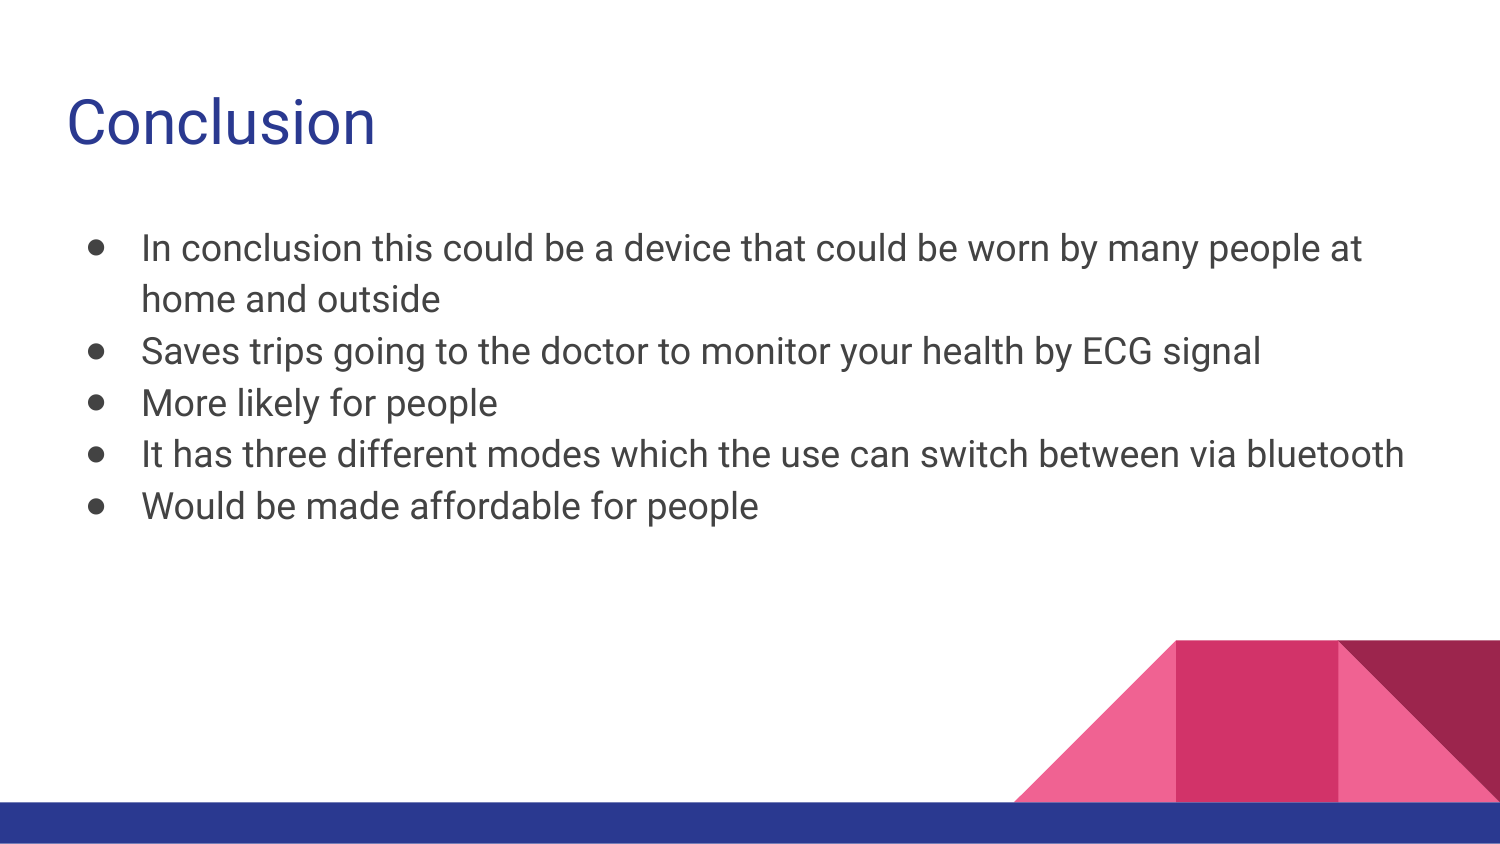

# Conclusion
In conclusion this could be a device that could be worn by many people at home and outside
Saves trips going to the doctor to monitor your health by ECG signal
More likely for people
It has three different modes which the use can switch between via bluetooth
Would be made affordable for people